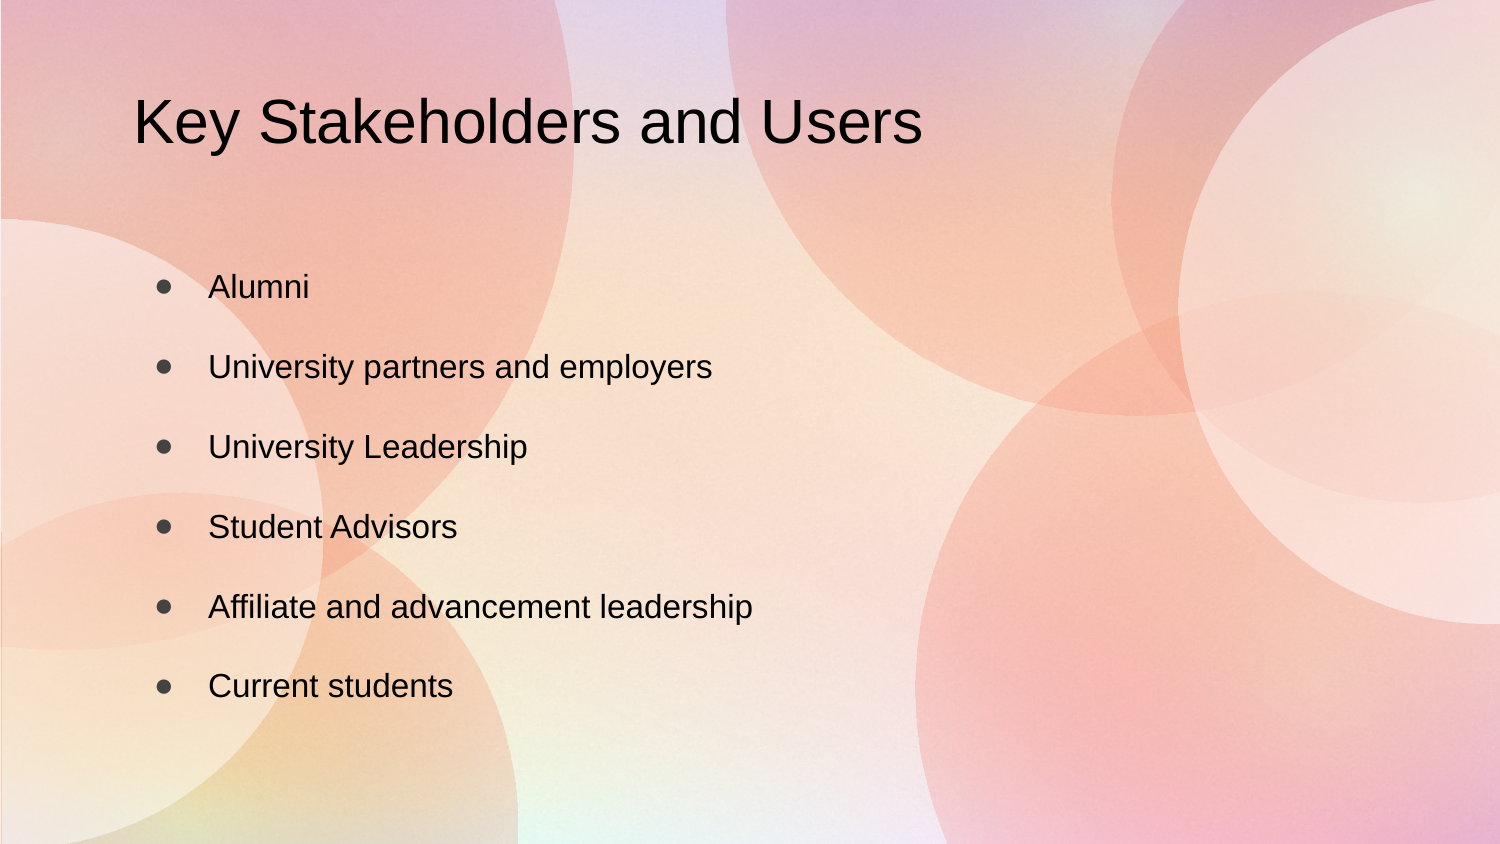

# Key Stakeholders and Users
Alumni
University partners and employers
University Leadership
Student Advisors
Affiliate and advancement leadership
Current students